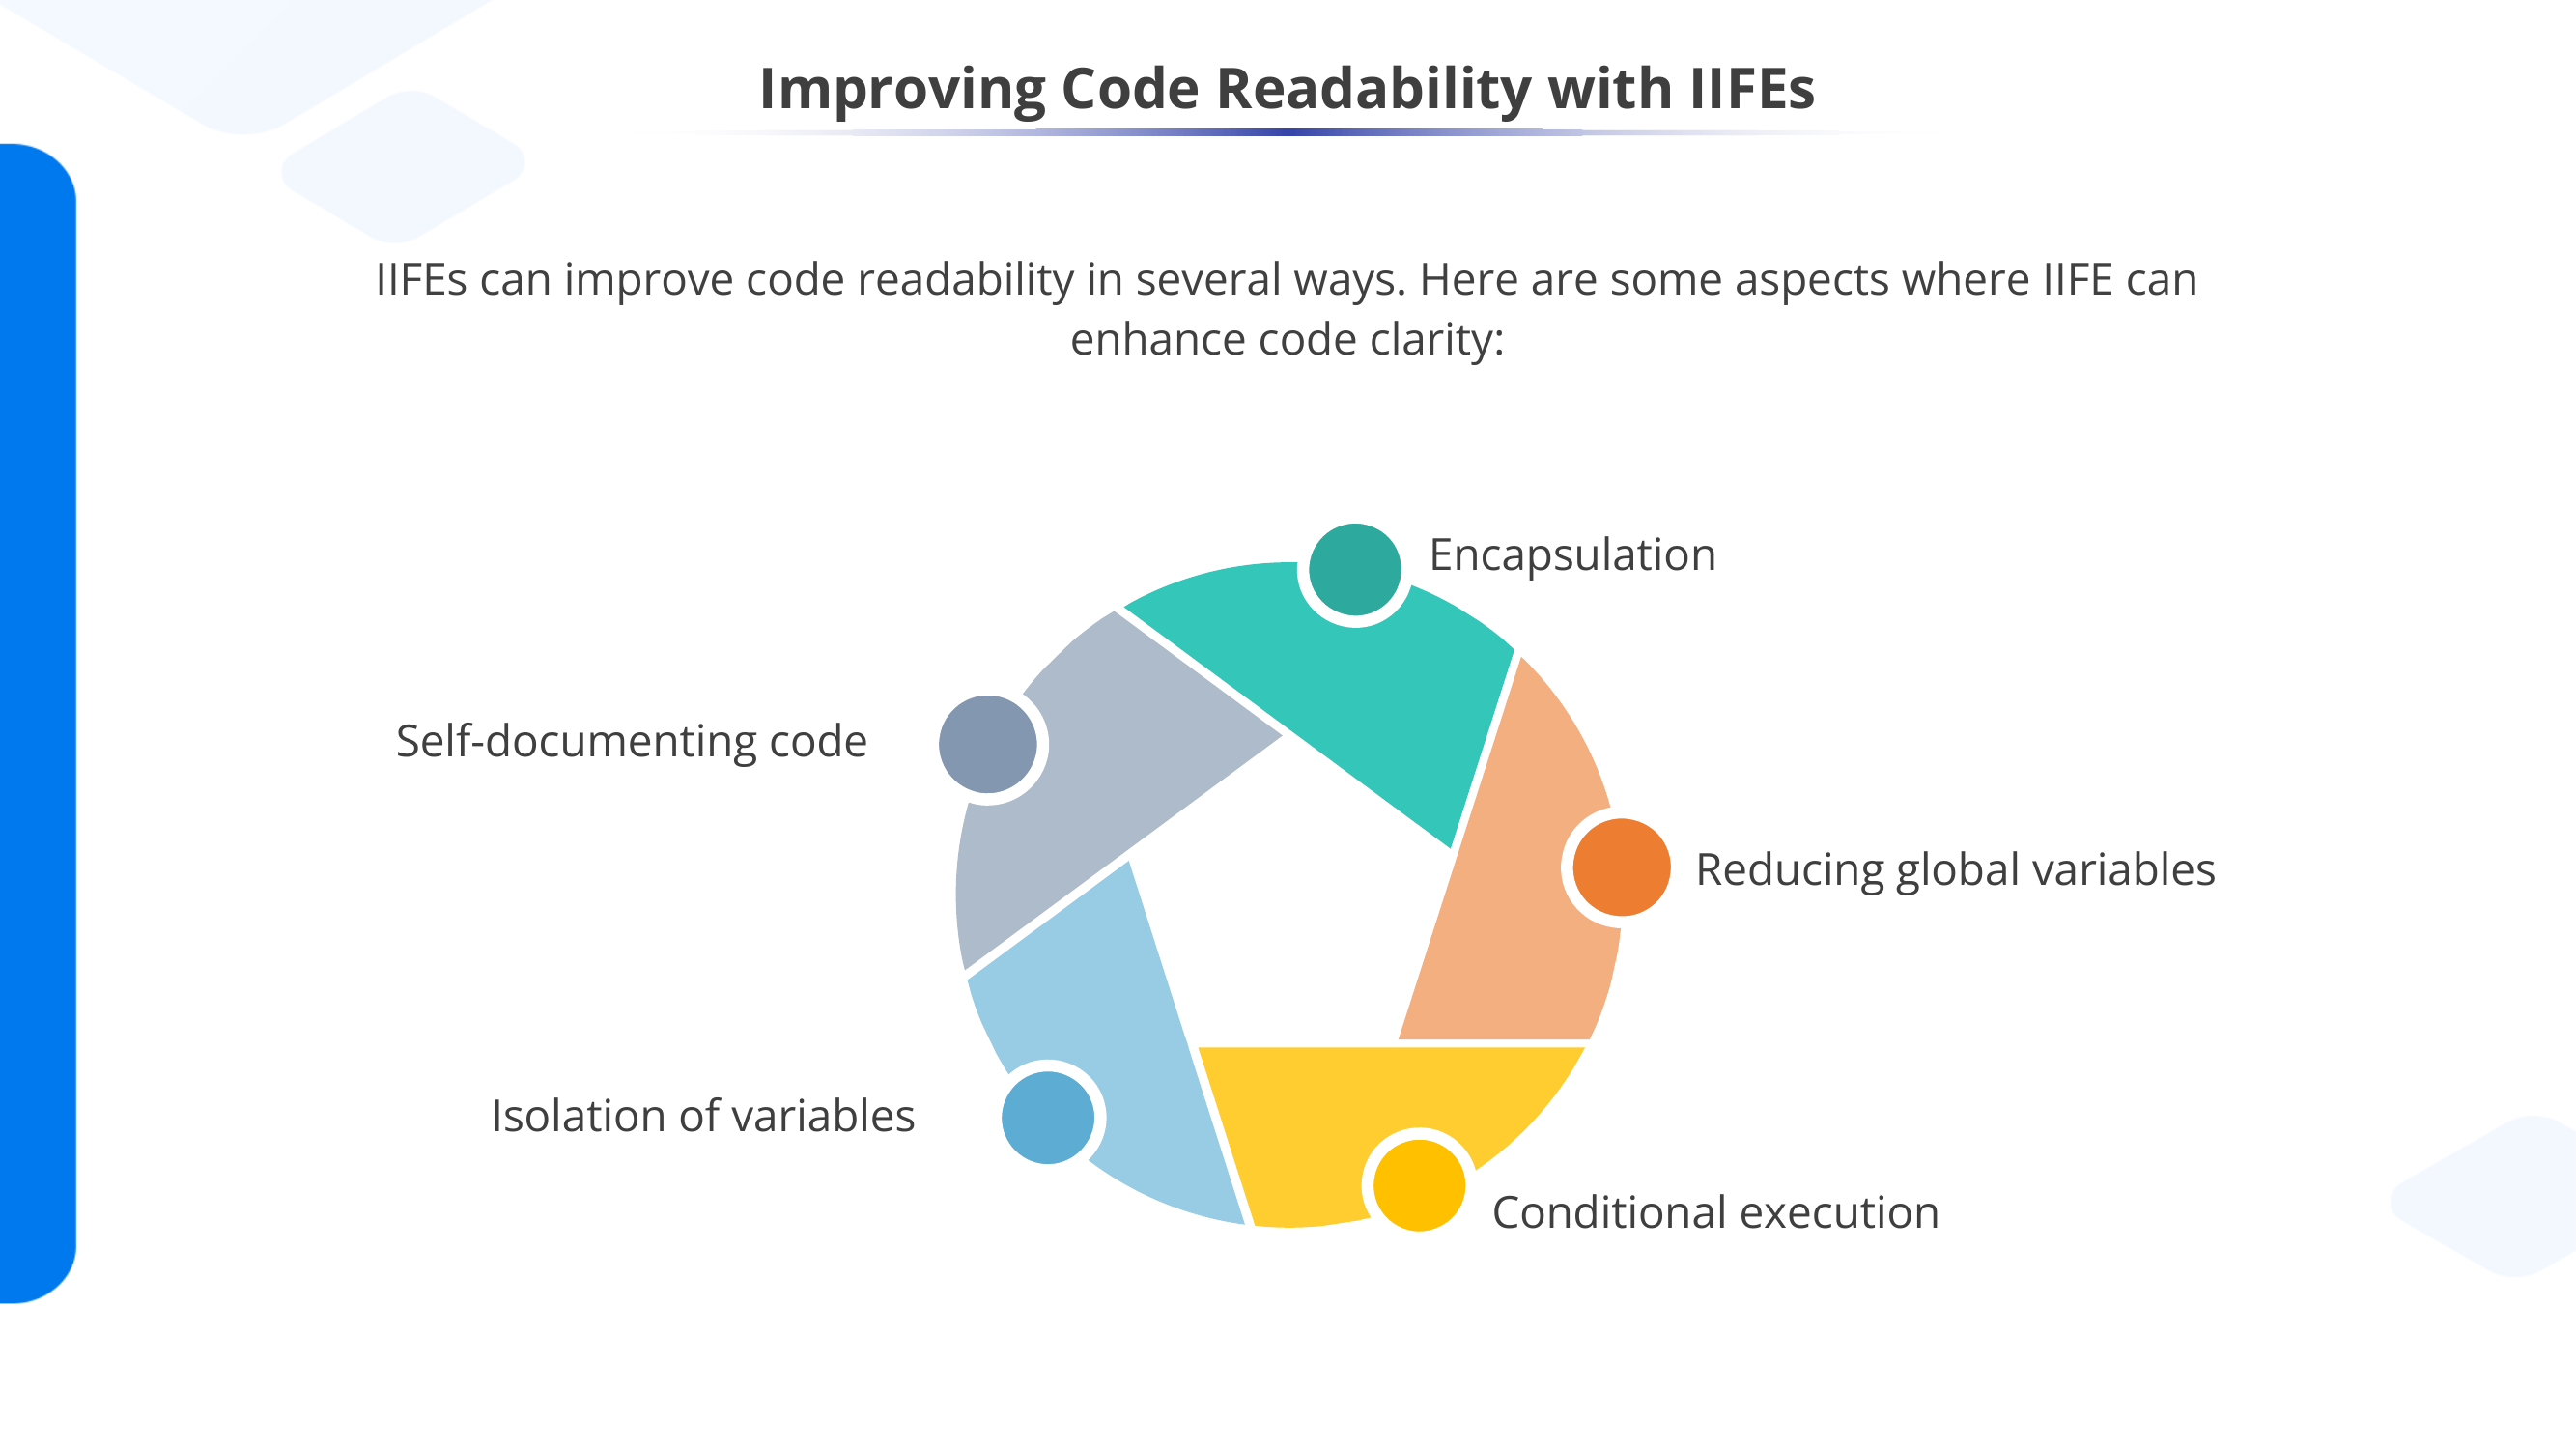

# Improving Code Readability with IIFEs

IIFEs can improve code readability in several ways. Here are some aspects where IIFE can enhance code clarity:

Encapsulation

Self-documenting code

Reducing global variables

Isolation of variables

Conditional execution